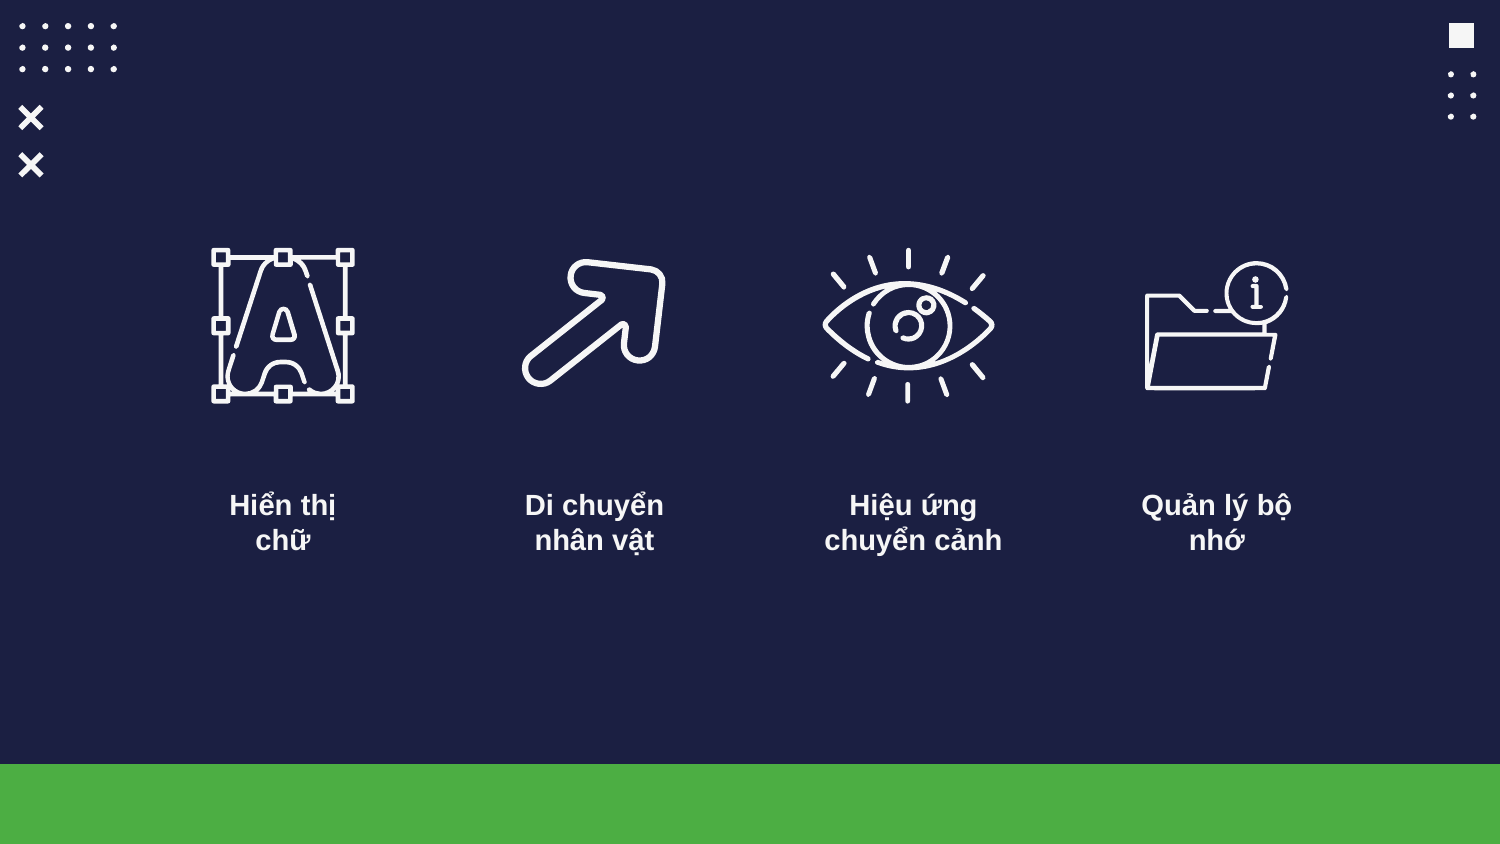

Hiệu ứng chuyển cảnh
Hiển thị chữ
Di chuyển nhân vật
Quản lý bộ nhớ